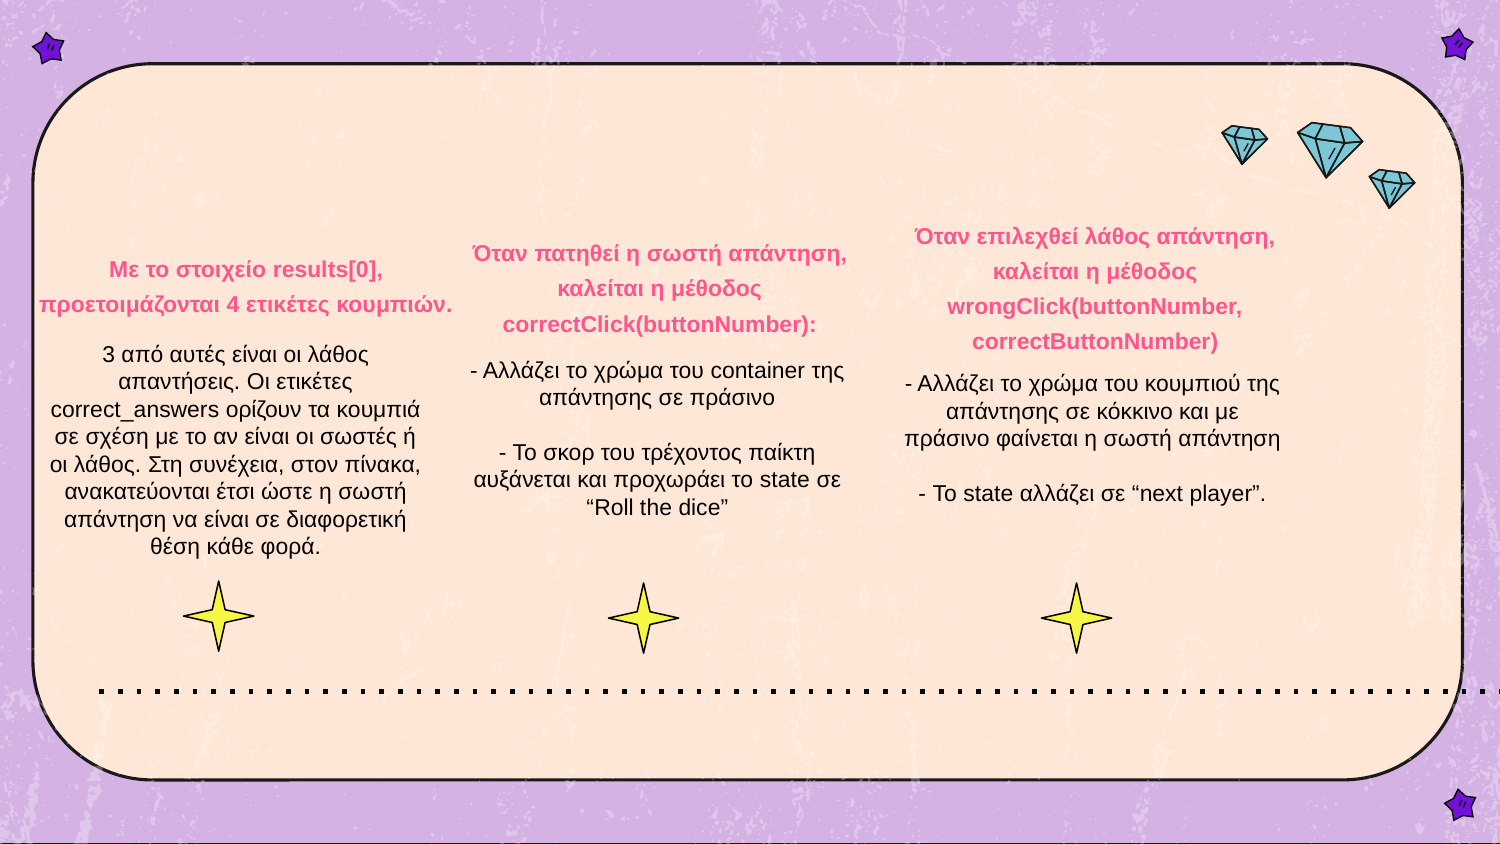

Με το στοιχείο results[0], προετοιμάζονται 4 ετικέτες κουμπιών.
Όταν πατηθεί η σωστή απάντηση, καλείται η μέθοδος correctClick(buttonNumber):
Όταν επιλεχθεί λάθος απάντηση, καλείται η μέθοδος wrongClick(buttonNumber, correctButtonNumber)
3 από αυτές είναι οι λάθος απαντήσεις. Οι ετικέτες correct_answers ορίζουν τα κουμπιά σε σχέση με το αν είναι οι σωστές ή οι λάθος. Στη συνέχεια, στον πίνακα, ανακατεύονται έτσι ώστε η σωστή απάντηση να είναι σε διαφορετική θέση κάθε φορά.
- Αλλάζει το χρώμα του container της απάντησης σε πράσινο

- Το σκορ του τρέχοντος παίκτη αυξάνεται και προχωράει το state σε “Roll the dice”

- Αλλάζει το χρώμα του κουμπιού της απάντησης σε κόκκινο και με πράσινο φαίνεται η σωστή απάντηση

- To state αλλάζει σε “next player”.